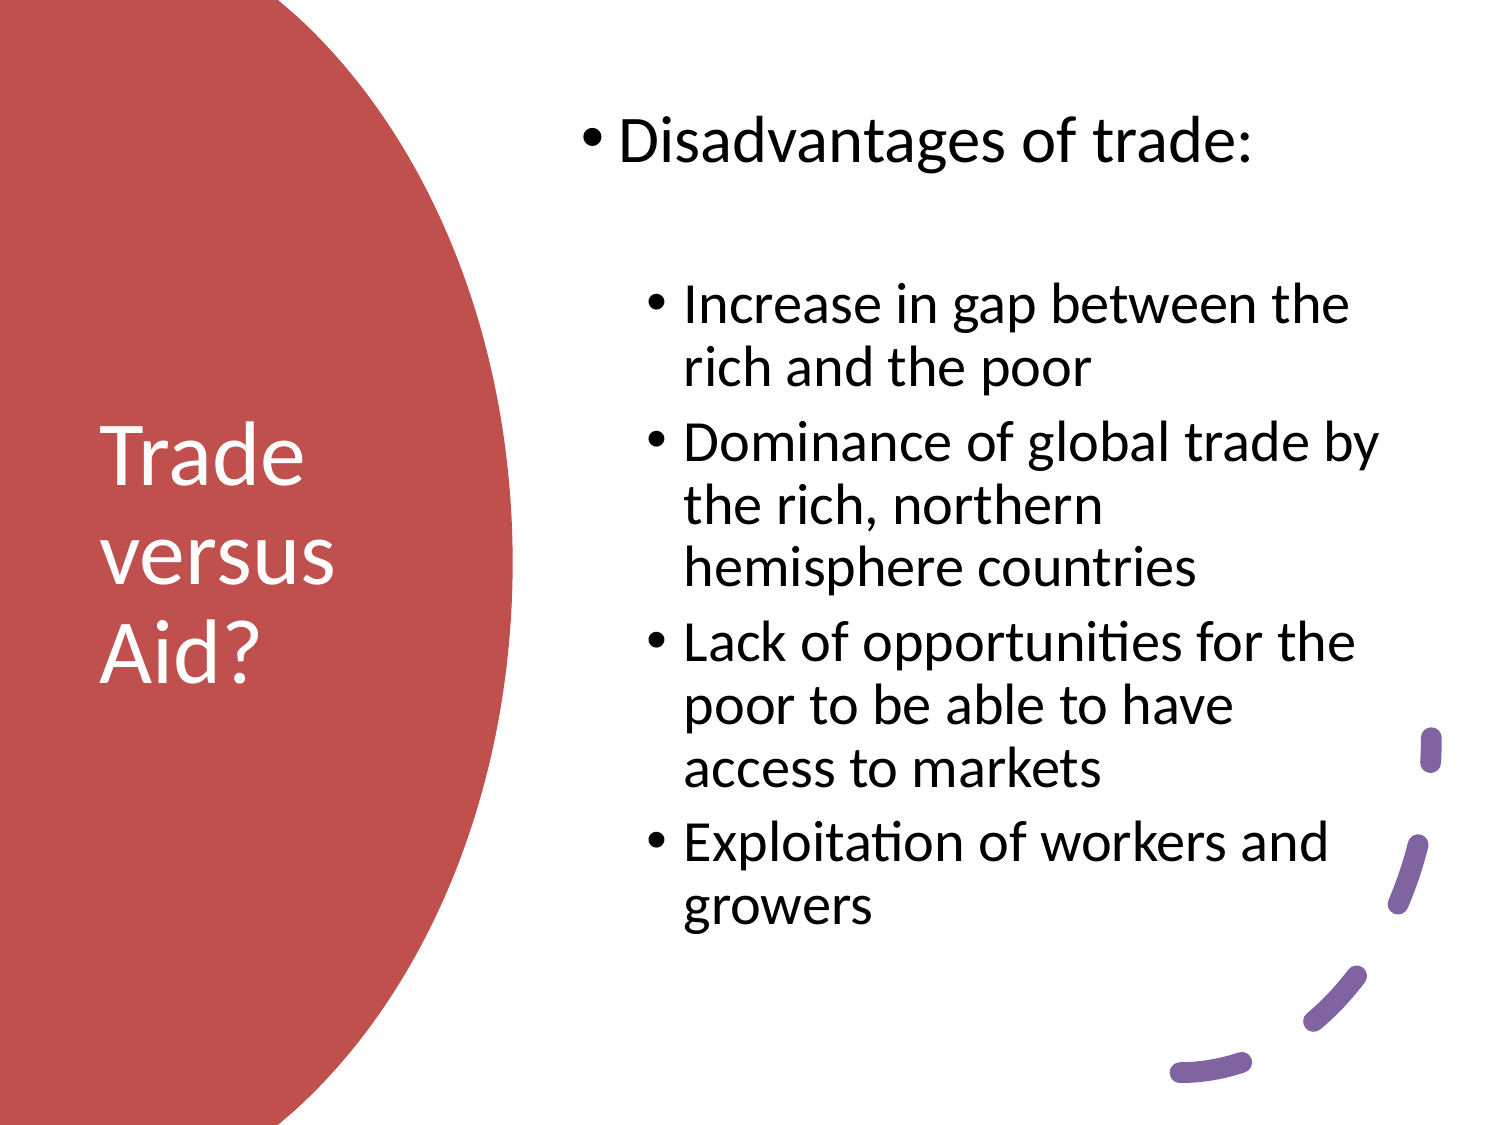

Disadvantages of trade:

Increase in gap between the rich and the poor
Dominance of global trade by the rich, northern hemisphere countries
Lack of opportunities for the poor to be able to have access to markets
Exploitation of workers and growers

# Trade versus Aid?